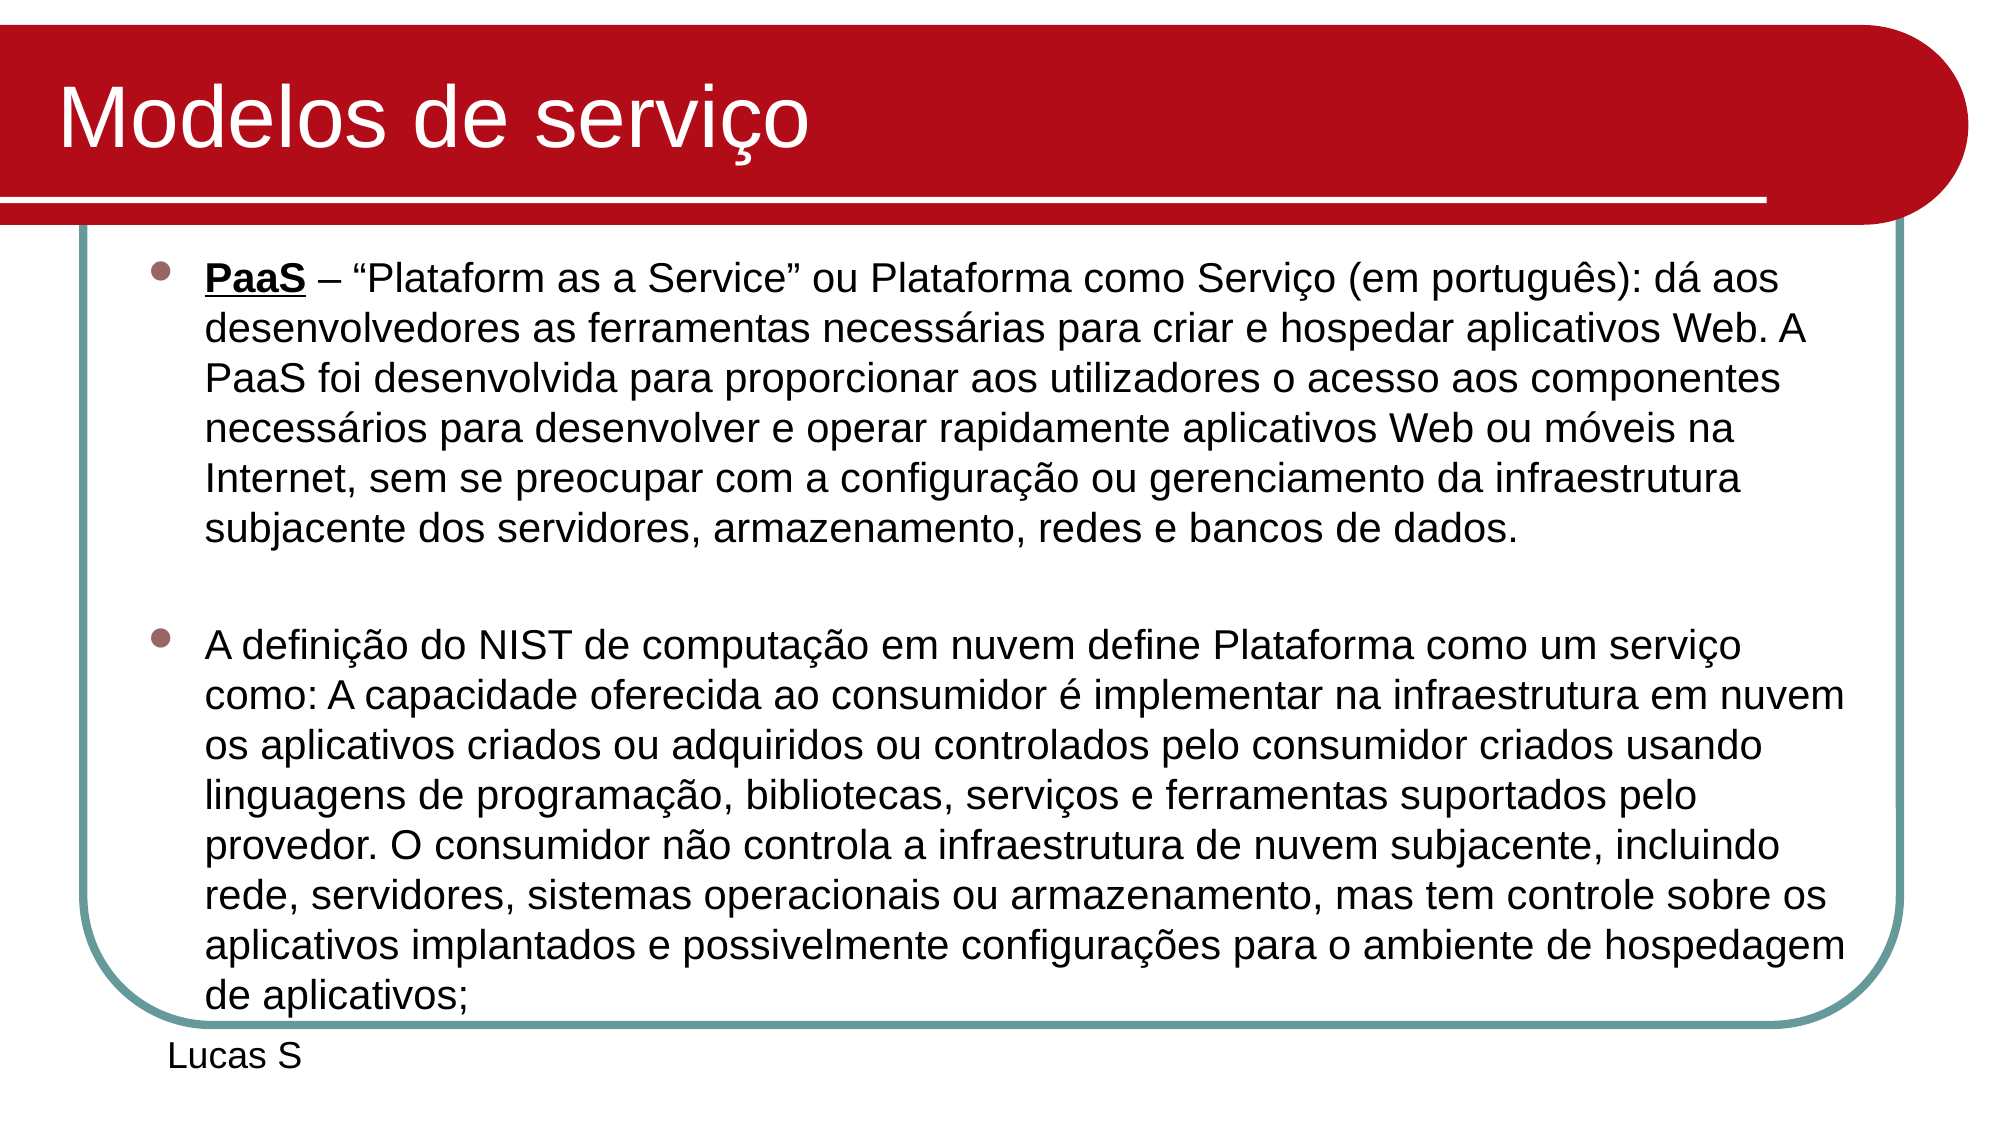

# Modelos de serviço
PaaS – “Plataform as a Service” ou Plataforma como Serviço (em português): dá aos desenvolvedores as ferramentas necessárias para criar e hospedar aplicativos Web. A PaaS foi desenvolvida para proporcionar aos utilizadores o acesso aos componentes necessários para desenvolver e operar rapidamente aplicativos Web ou móveis na Internet, sem se preocupar com a configuração ou gerenciamento da infraestrutura subjacente dos servidores, armazenamento, redes e bancos de dados.

A definição do NIST de computação em nuvem define Plataforma como um serviço como: A capacidade oferecida ao consumidor é implementar na infraestrutura em nuvem os aplicativos criados ou adquiridos ou controlados pelo consumidor criados usando linguagens de programação, bibliotecas, serviços e ferramentas suportados pelo provedor. O consumidor não controla a infraestrutura de nuvem subjacente, incluindo rede, servidores, sistemas operacionais ou armazenamento, mas tem controle sobre os aplicativos implantados e possivelmente configurações para o ambiente de hospedagem de aplicativos;
Lucas S